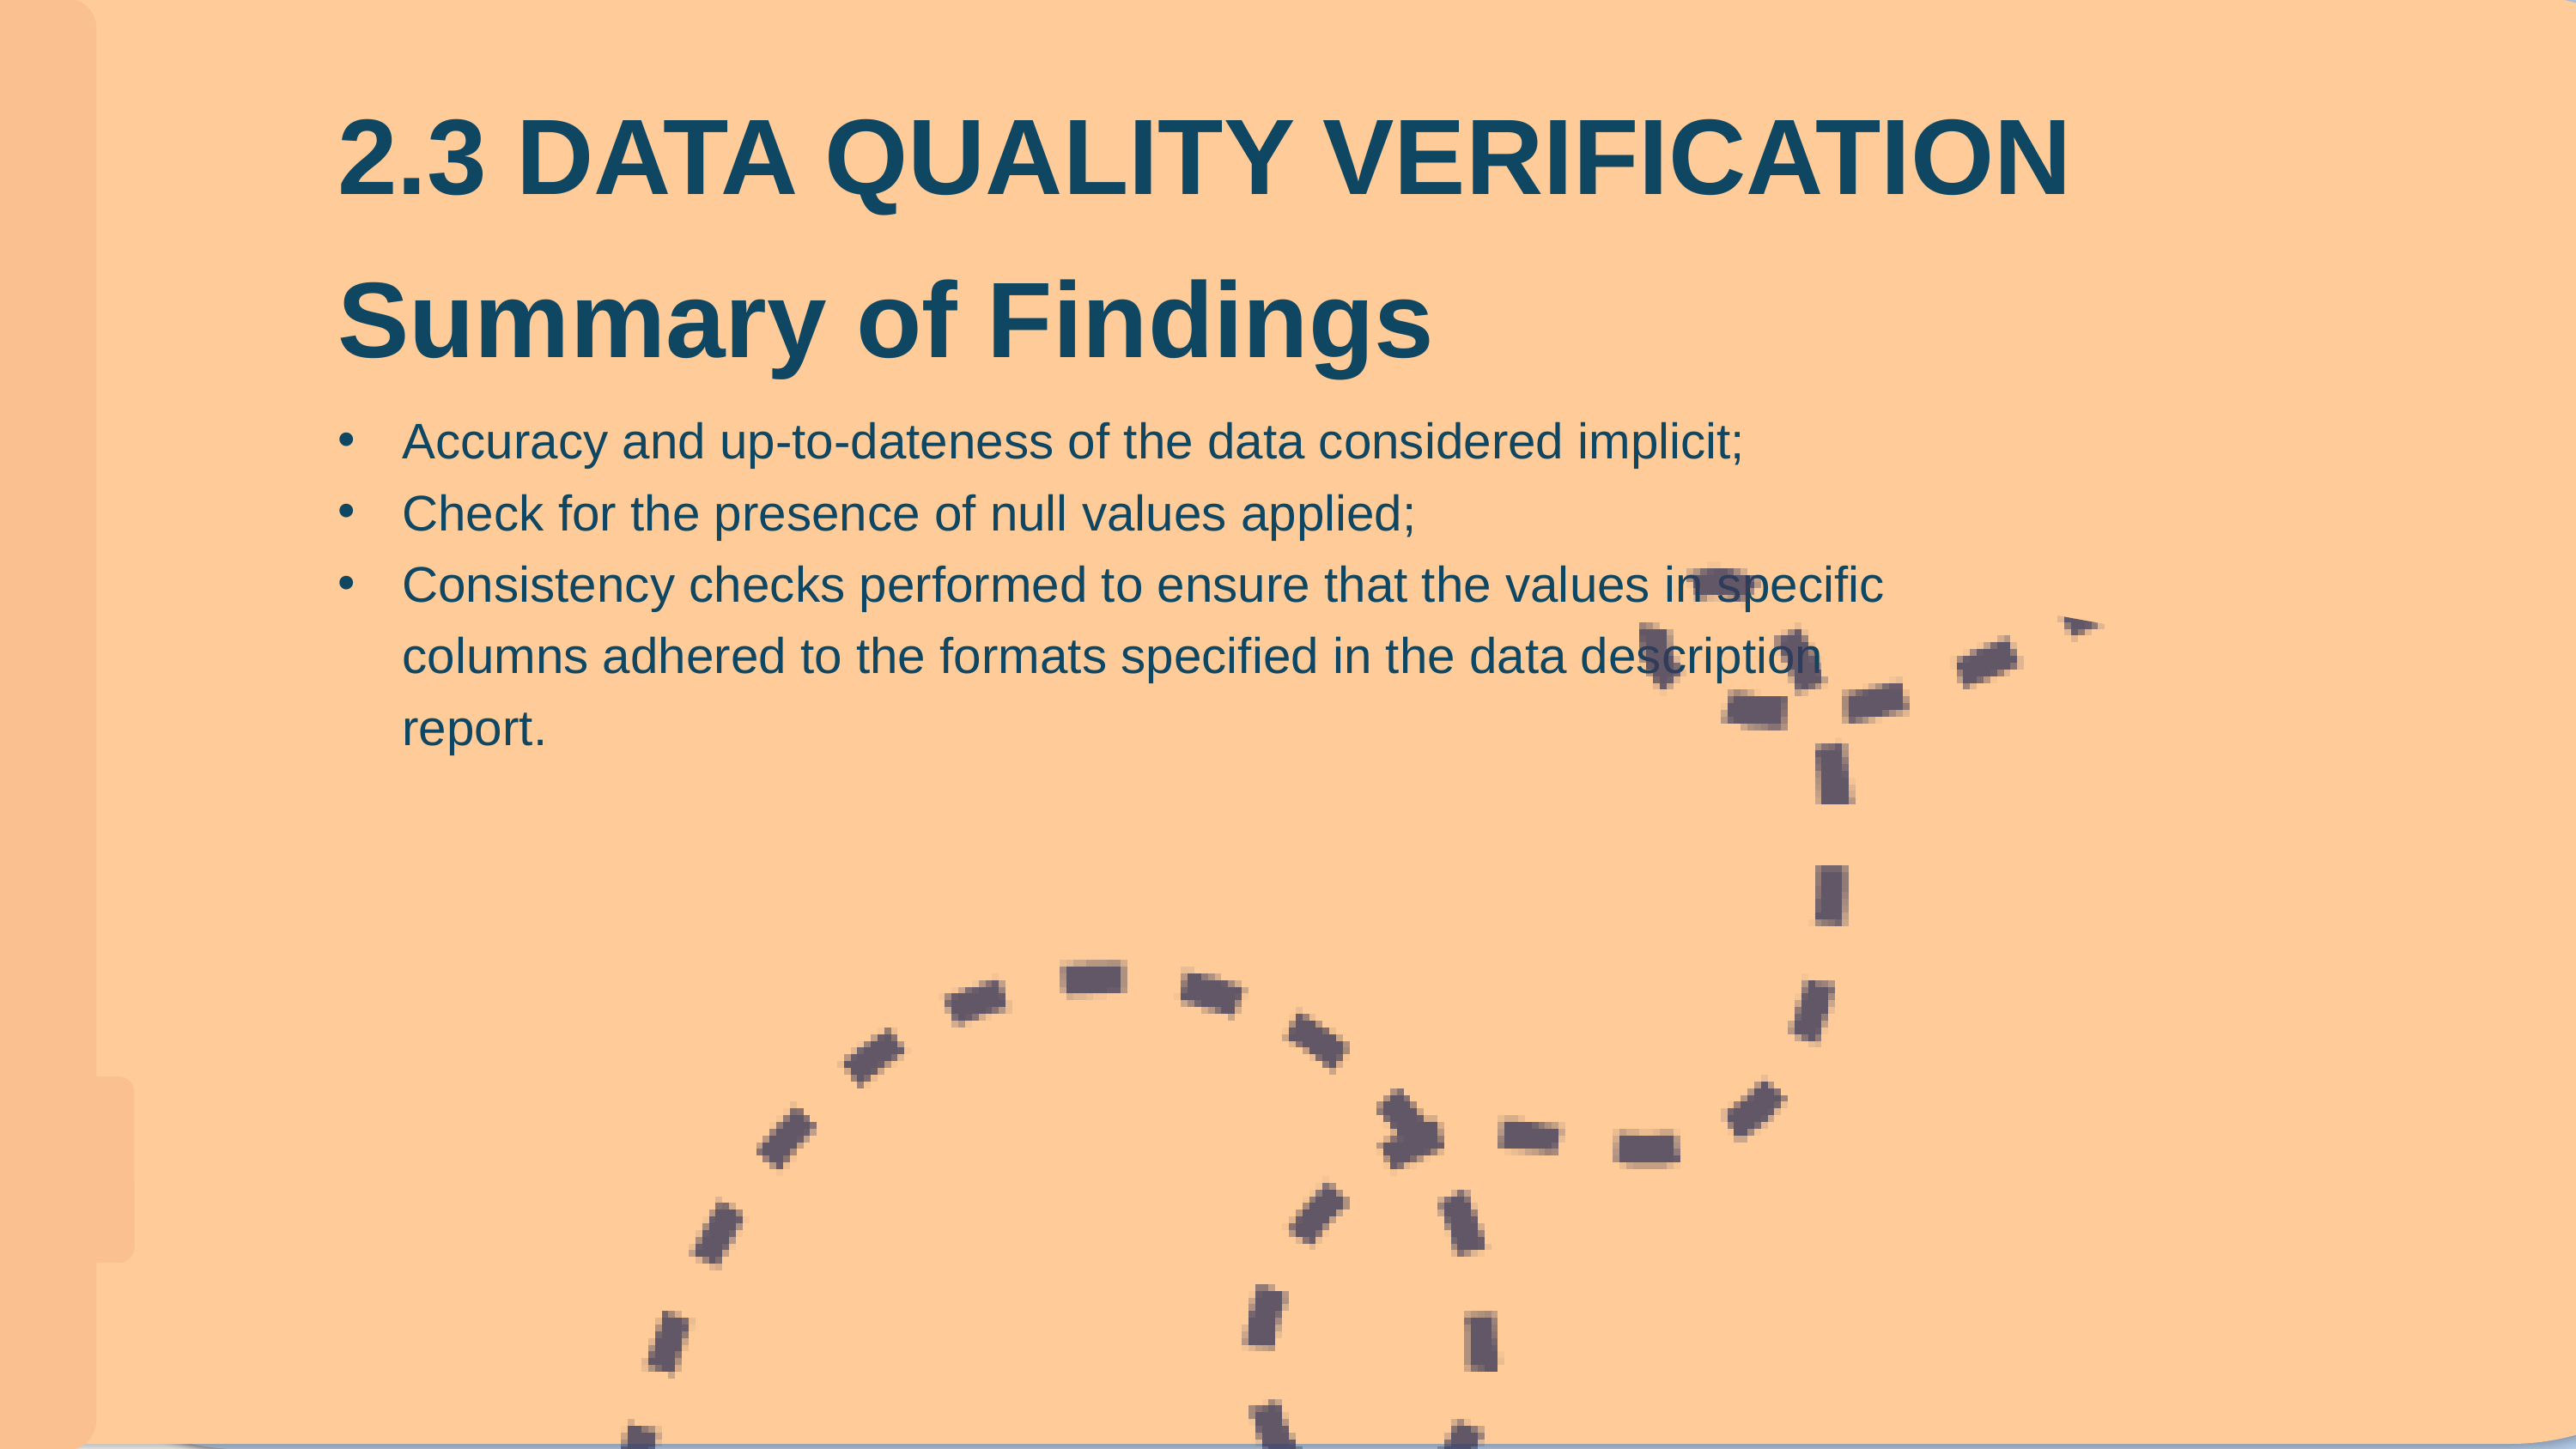

2.3 DATA QUALITY VERIFICATION
Summary of Findings
Accuracy and up-to-dateness of the data considered implicit;
Check for the presence of null values applied;
Consistency checks performed to ensure that the values in specific columns adhered to the formats specified in the data description report.